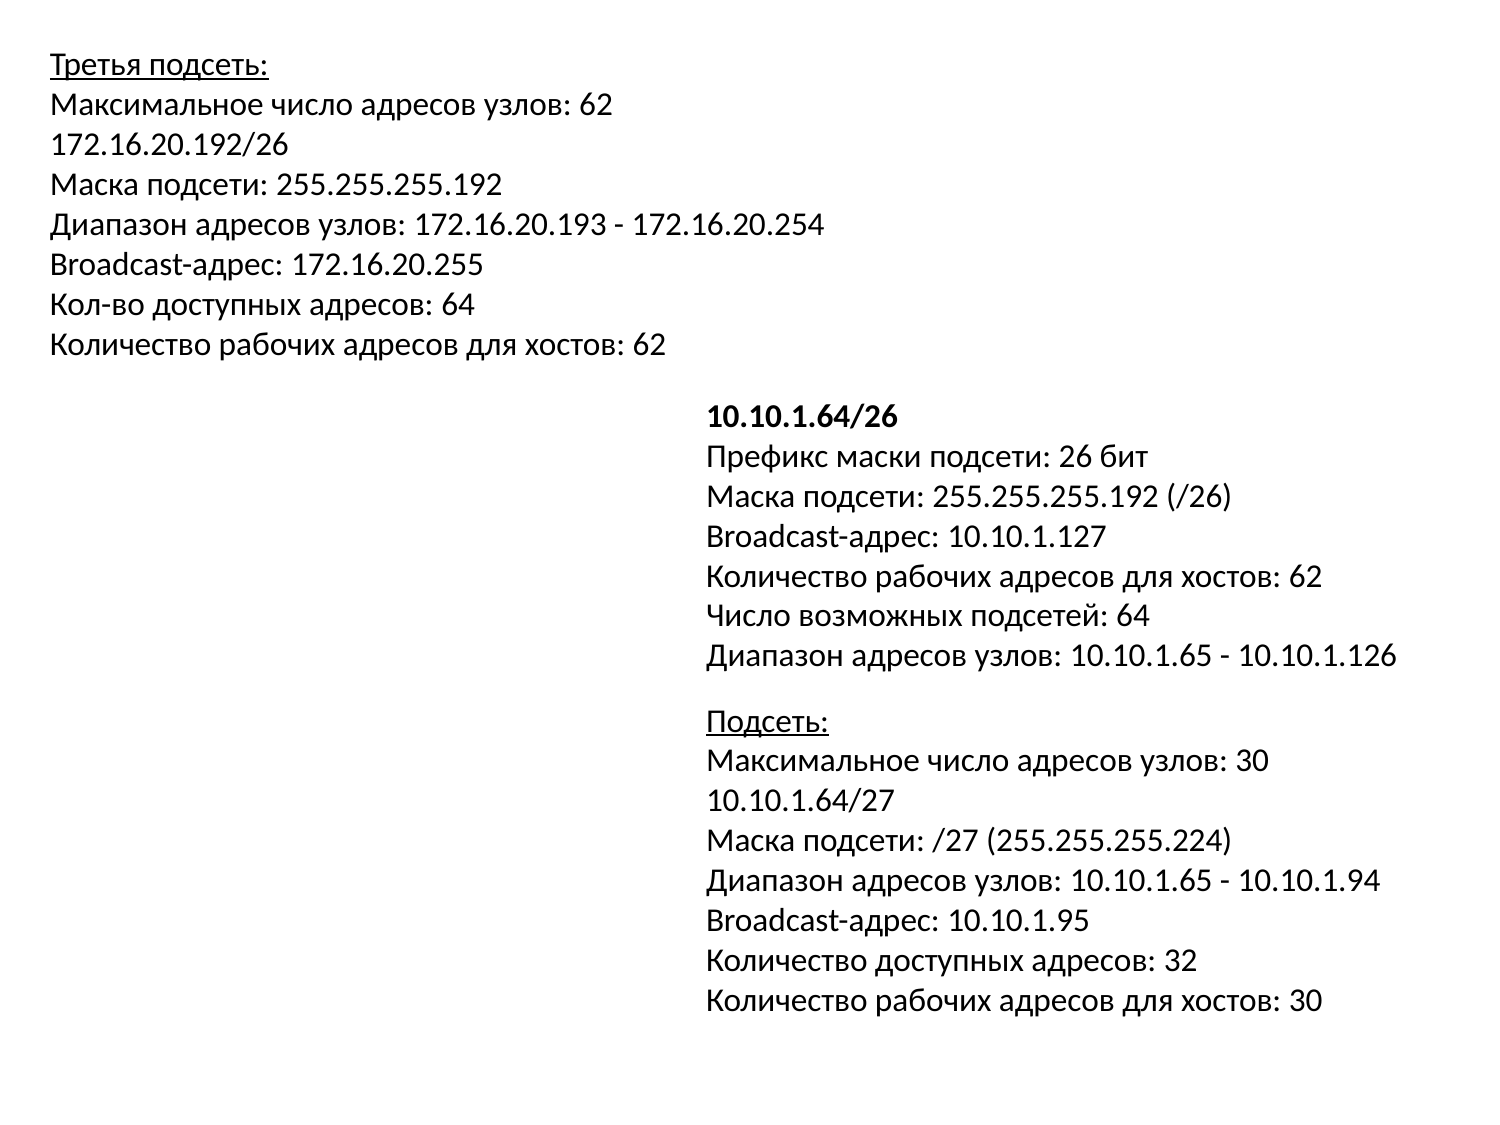

Третья подсеть:
Максимальное число адресов узлов: 62
172.16.20.192/26
Маска подсети: 255.255.255.192
Диапазон адресов узлов: 172.16.20.193 - 172.16.20.254
Broadcast-адрес: 172.16.20.255
Кол-во доступных адресов: 64
Количество рабочих адресов для хостов: 62
10.10.1.64/26
Префикс маски подсети: 26 бит
Маска подсети: 255.255.255.192 (/26)
Broadcast-адрес: 10.10.1.127
Количество рабочих адресов для хостов: 62
Число возможных подсетей: 64
Диапазон адресов узлов: 10.10.1.65 - 10.10.1.126
Подсеть:
Максимальное число адресов узлов: 30
10.10.1.64/27
Маска подсети: /27 (255.255.255.224)
Диапазон адресов узлов: 10.10.1.65 - 10.10.1.94
Broadcast-адрес: 10.10.1.95
Количество доступных адресов: 32
Количество рабочих адресов для хостов: 30